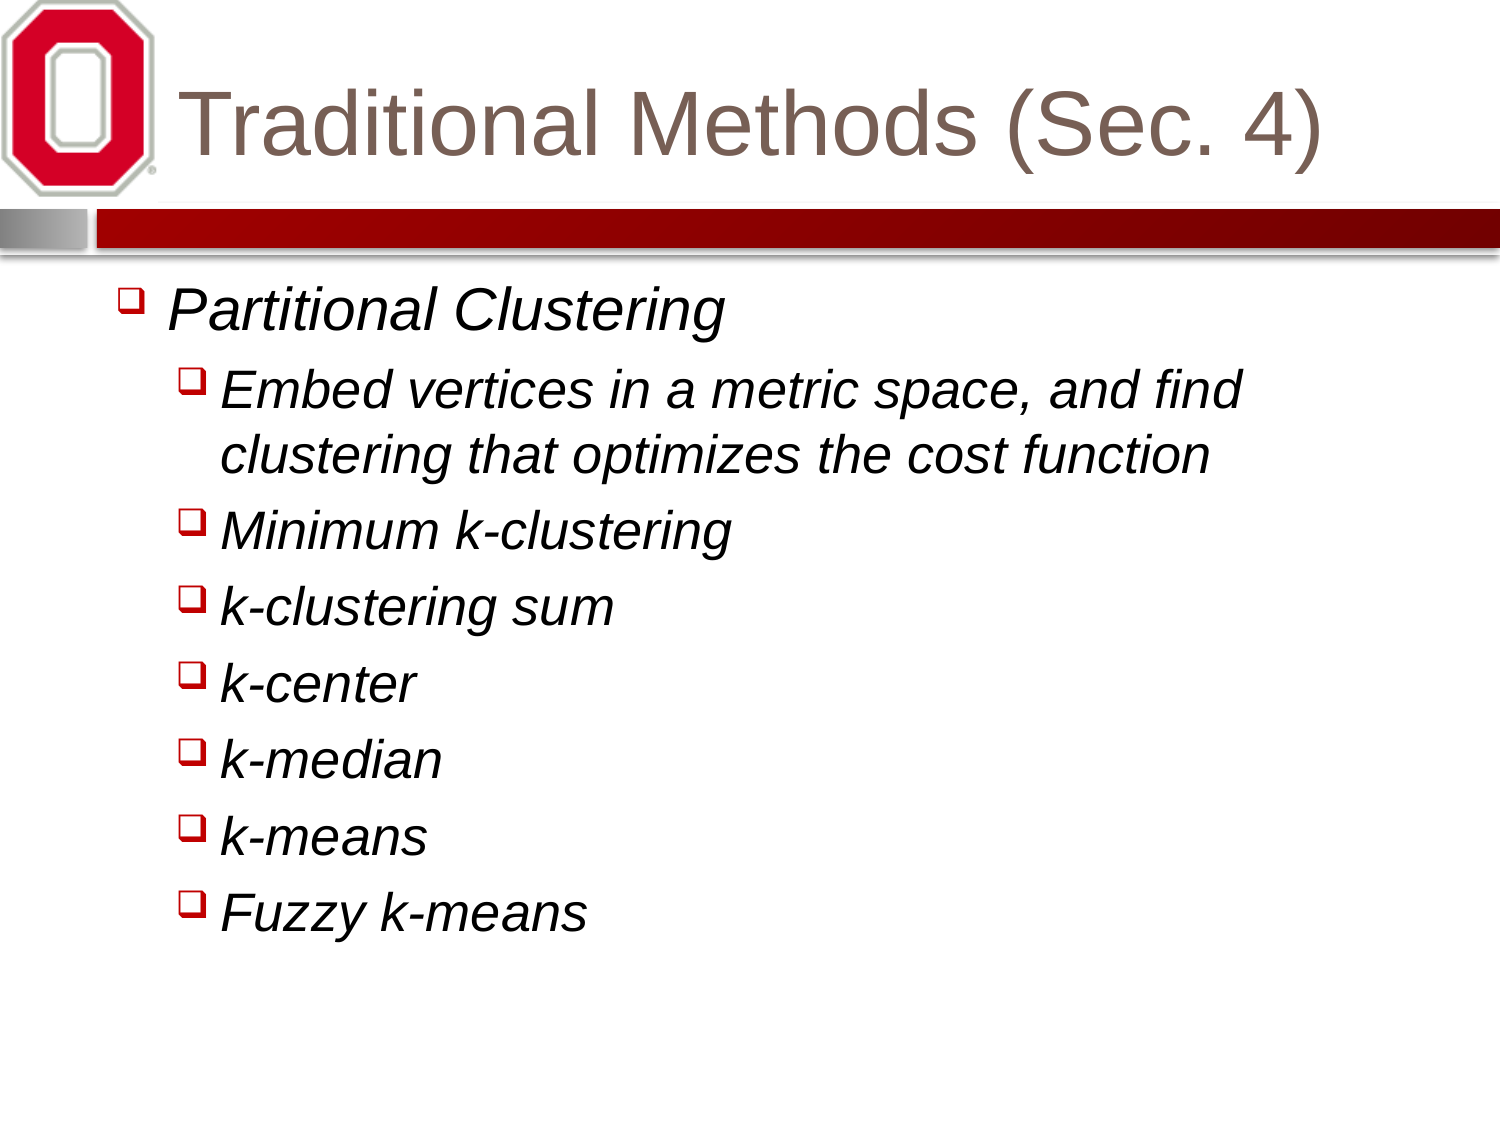

# Traditional Methods (Sec. 4)
Partitional Clustering
Embed vertices in a metric space, and find clustering that optimizes the cost function
Minimum k-clustering
k-clustering sum
k-center
k-median
k-means
Fuzzy k-means